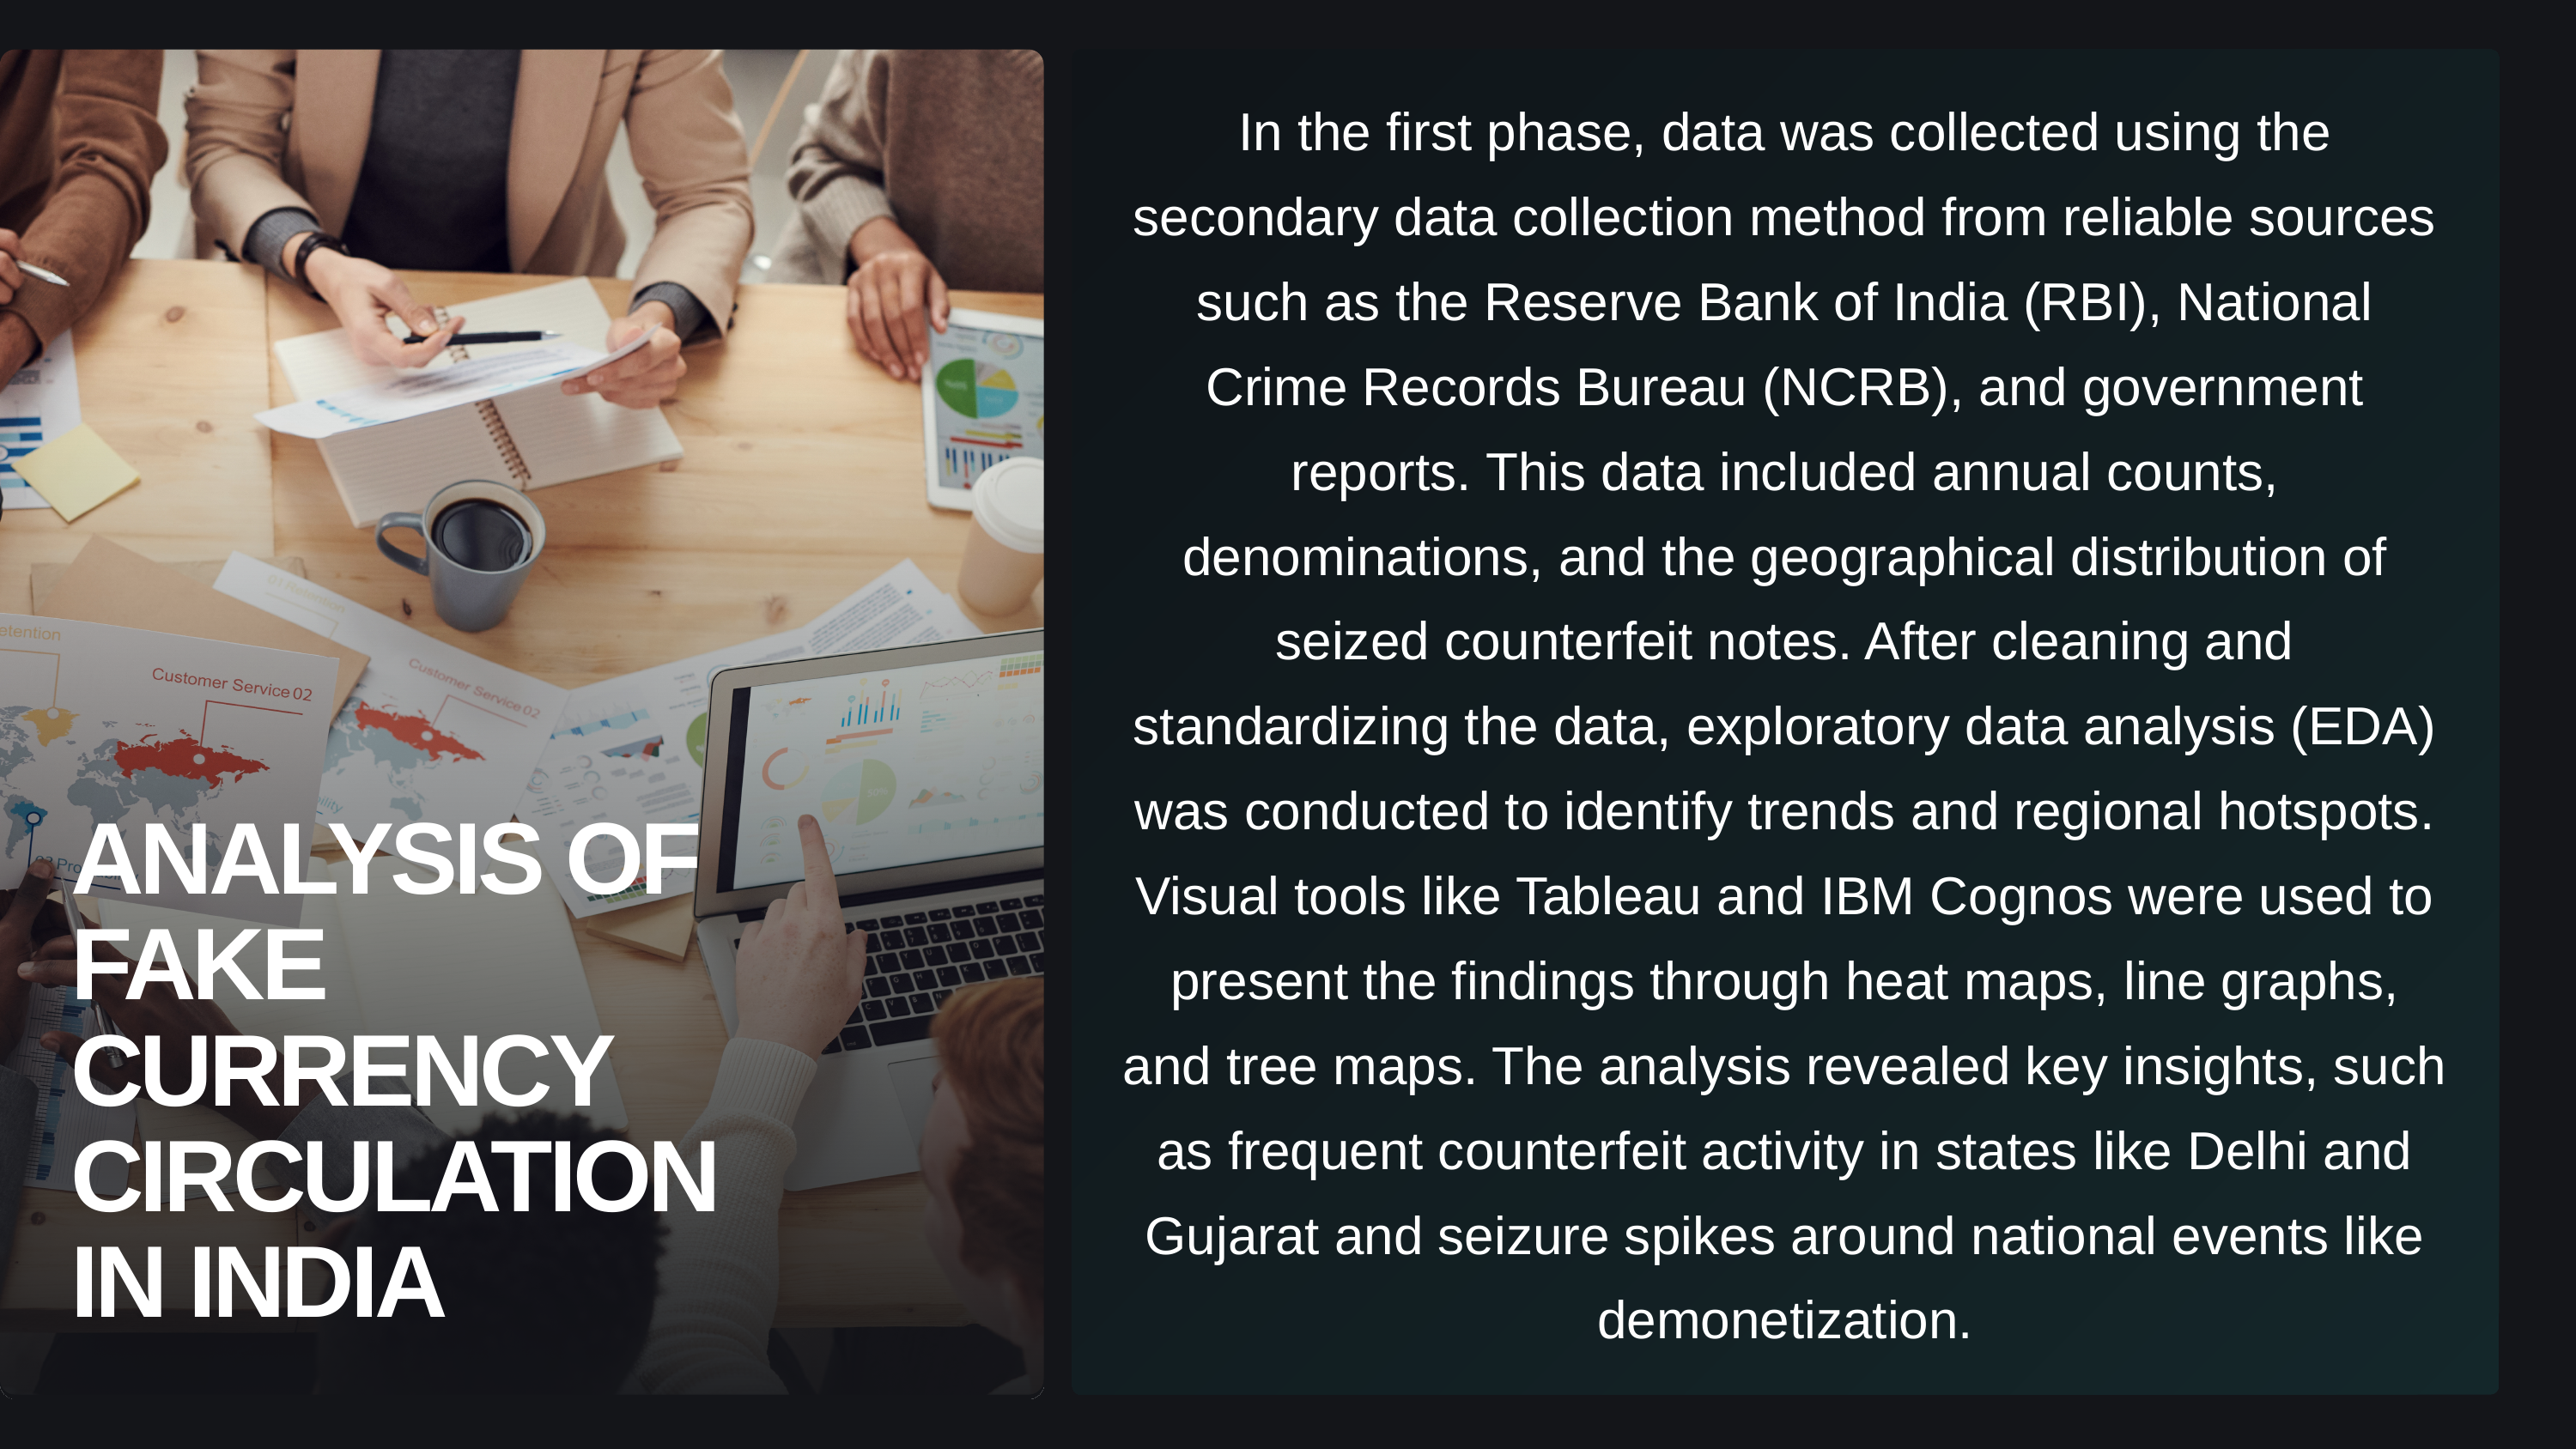

In the first phase, data was collected using the secondary data collection method from reliable sources such as the Reserve Bank of India (RBI), National Crime Records Bureau (NCRB), and government reports. This data included annual counts, denominations, and the geographical distribution of seized counterfeit notes. After cleaning and standardizing the data, exploratory data analysis (EDA) was conducted to identify trends and regional hotspots. Visual tools like Tableau and IBM Cognos were used to present the findings through heat maps, line graphs, and tree maps. The analysis revealed key insights, such as frequent counterfeit activity in states like Delhi and Gujarat and seizure spikes around national events like demonetization.

ANALYSIS OF FAKE CURRENCY CIRCULATION IN INDIA